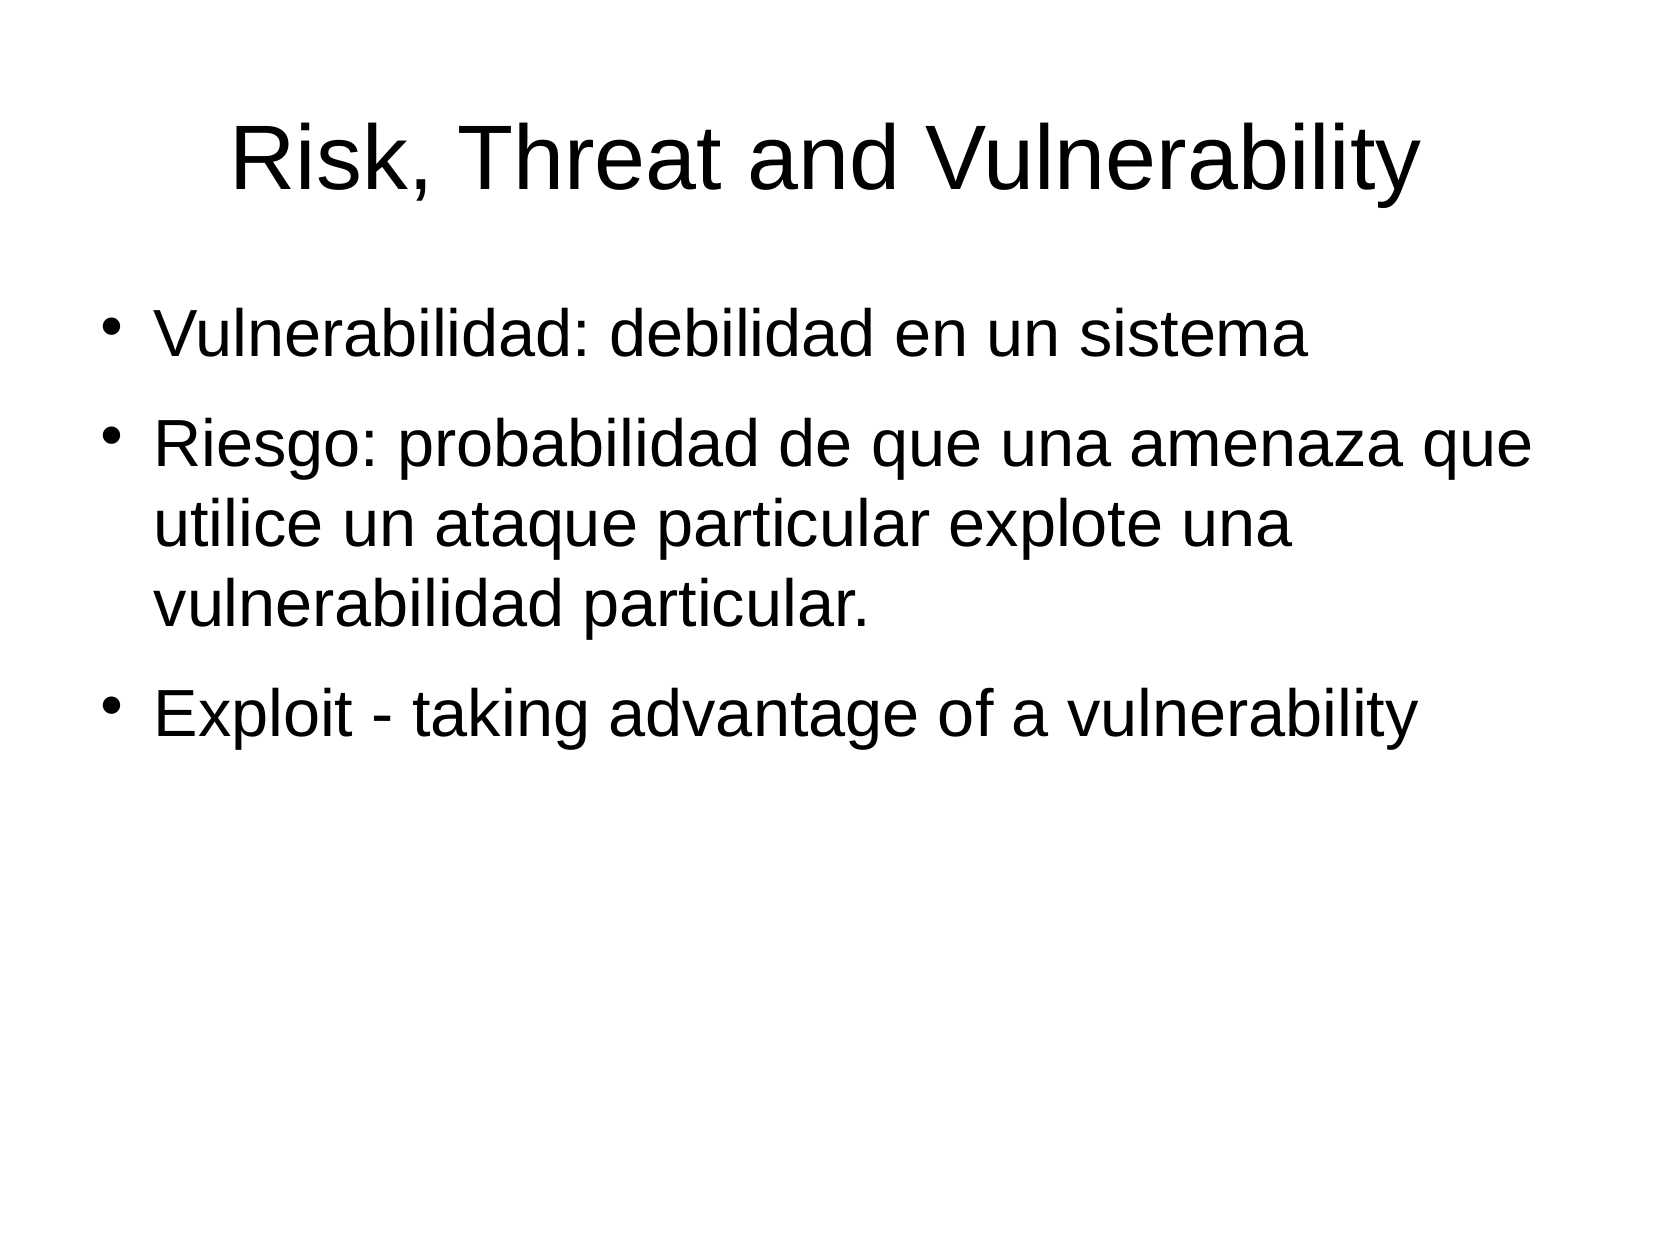

Risk, Threat and Vulnerability
Vulnerabilidad: debilidad en un sistema
Riesgo: probabilidad de que una amenaza que utilice un ataque particular explote una vulnerabilidad particular.
Exploit - taking advantage of a vulnerability